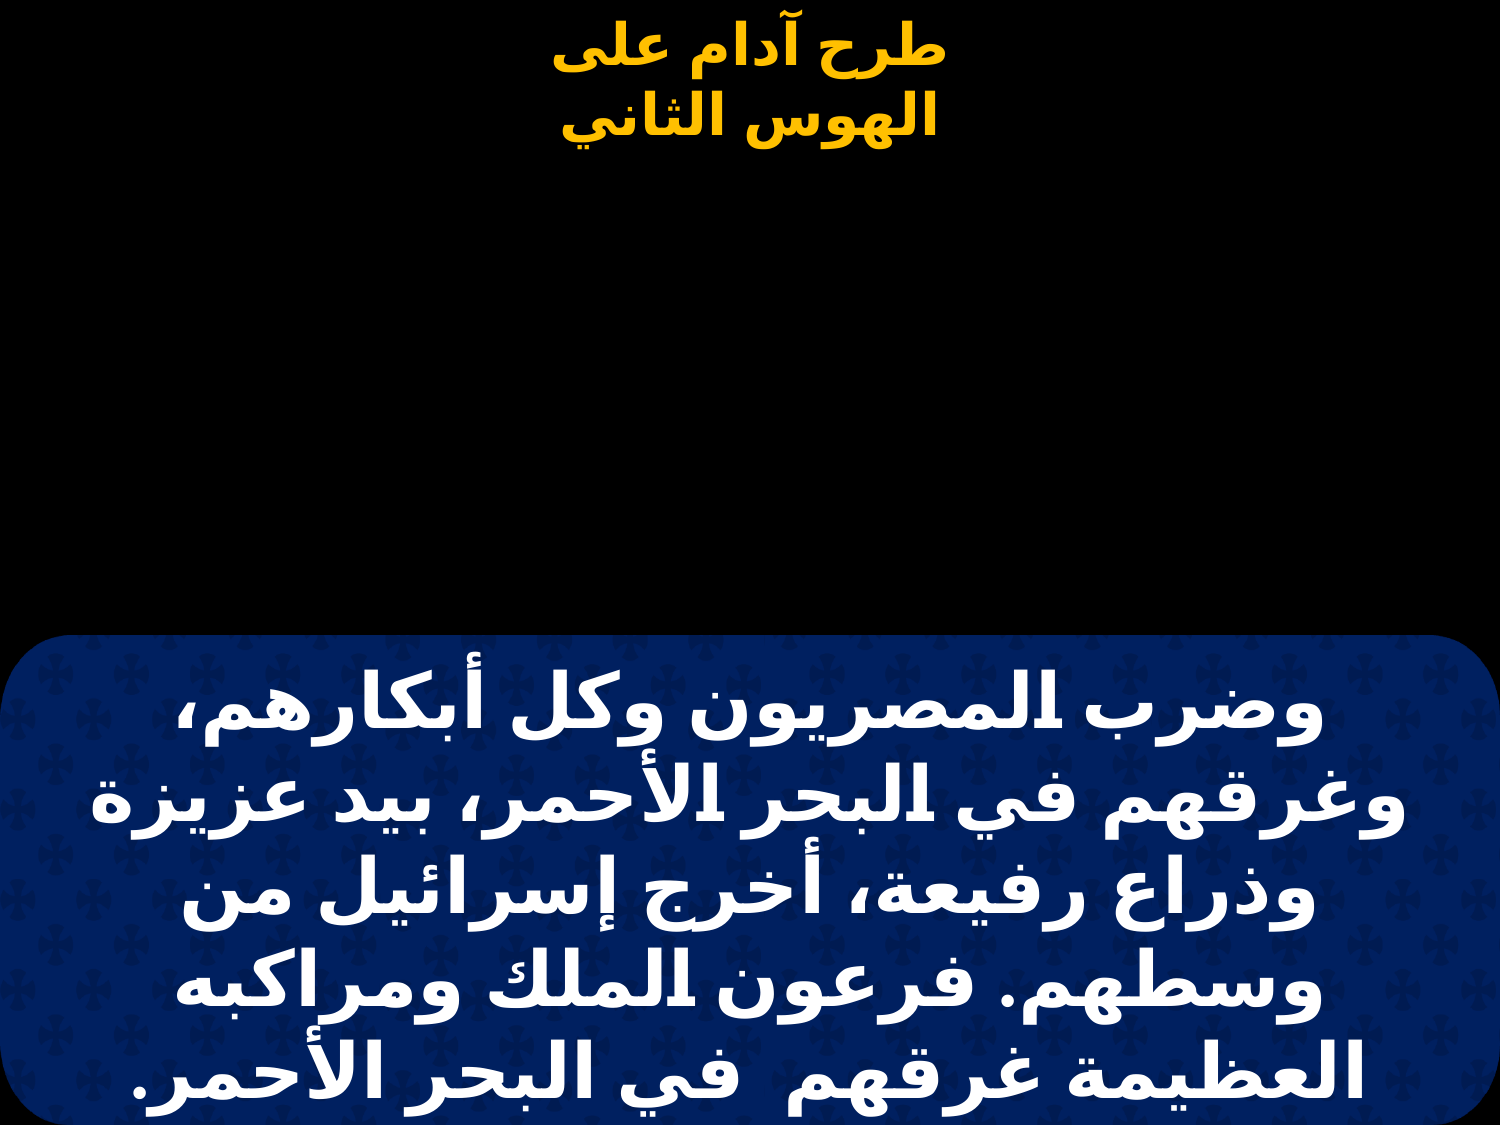

#
وضرب المصريون وكل أبكارهم، وغرقهم في البحر الأحمر، بيد عزيزة وذراع رفيعة، أخرج إسرائيل من وسطهم. فرعون الملك ومراكبه العظيمة غرقهم  في البحر الأحمر.